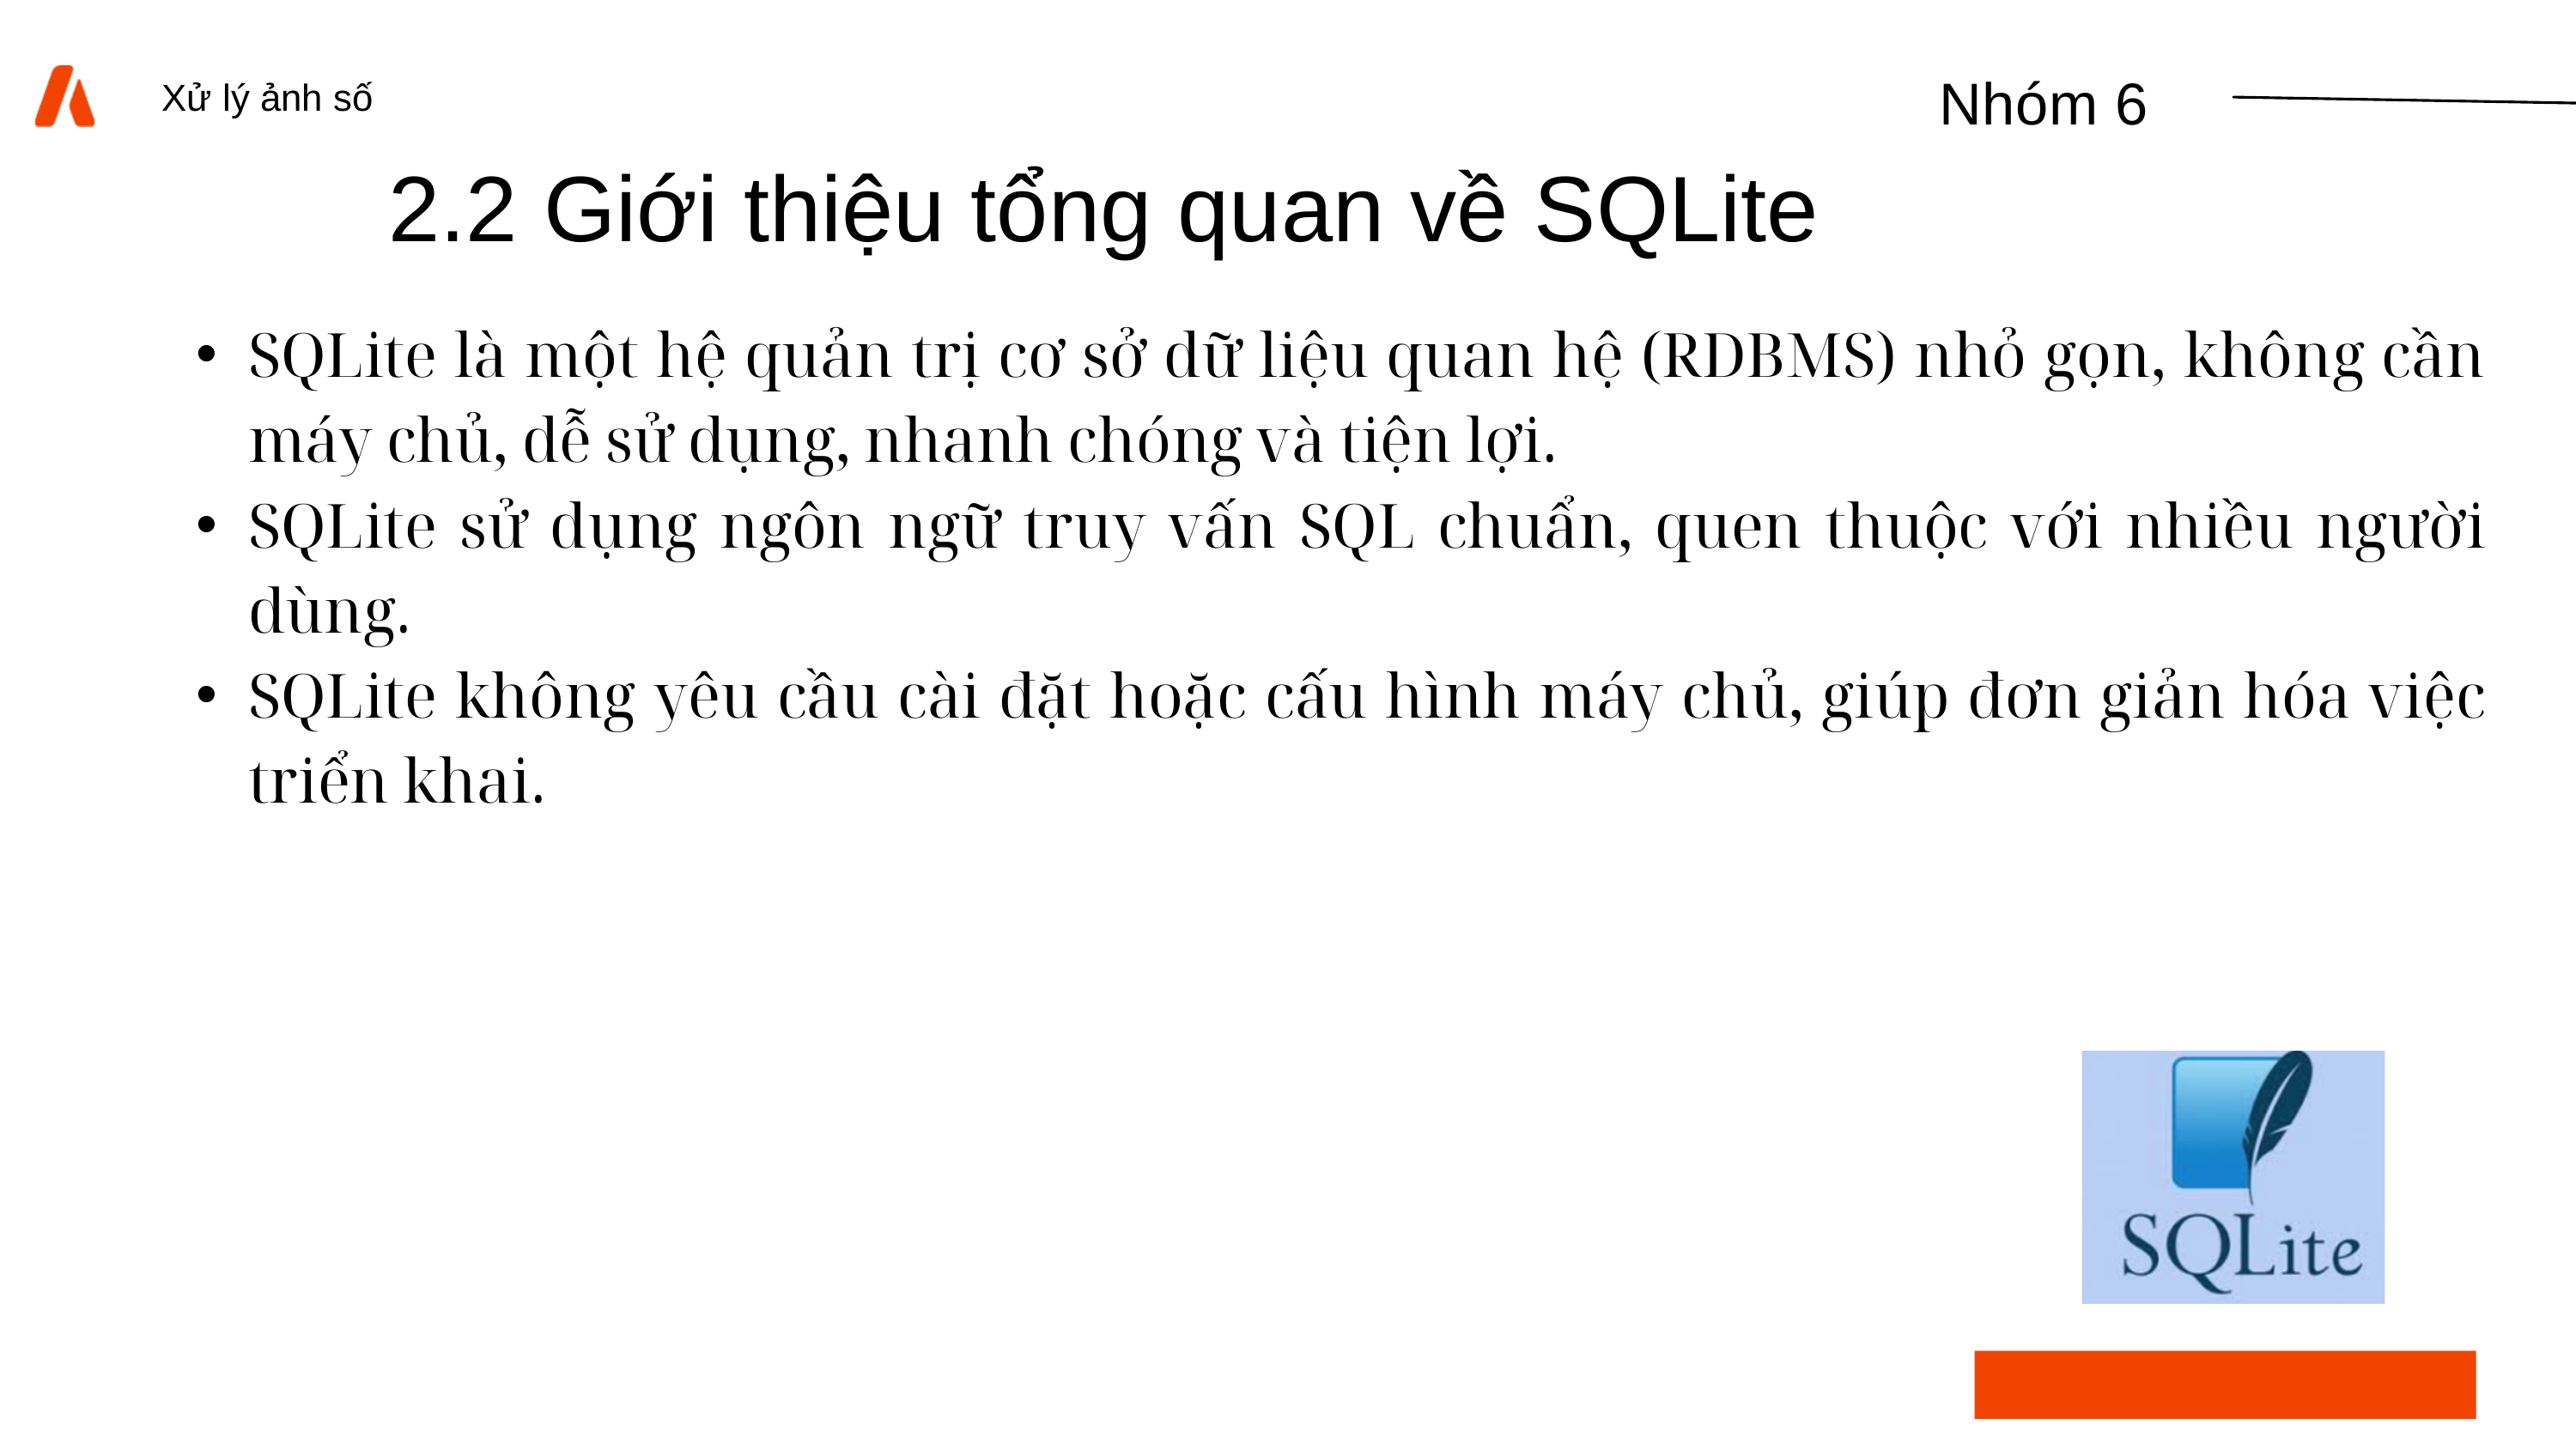

Xử lý ảnh số
Nhóm 6

2.2 Giới thiệu tổng quan về SQLite
SQLite là một hệ quản trị cơ sở dữ liệu quan hệ (RDBMS) nhỏ gọn, không cần máy chủ, dễ sử dụng, nhanh chóng và tiện lợi.
SQLite sử dụng ngôn ngữ truy vấn SQL chuẩn, quen thuộc với nhiều người dùng.
SQLite không yêu cầu cài đặt hoặc cấu hình máy chủ, giúp đơn giản hóa việc triển khai.